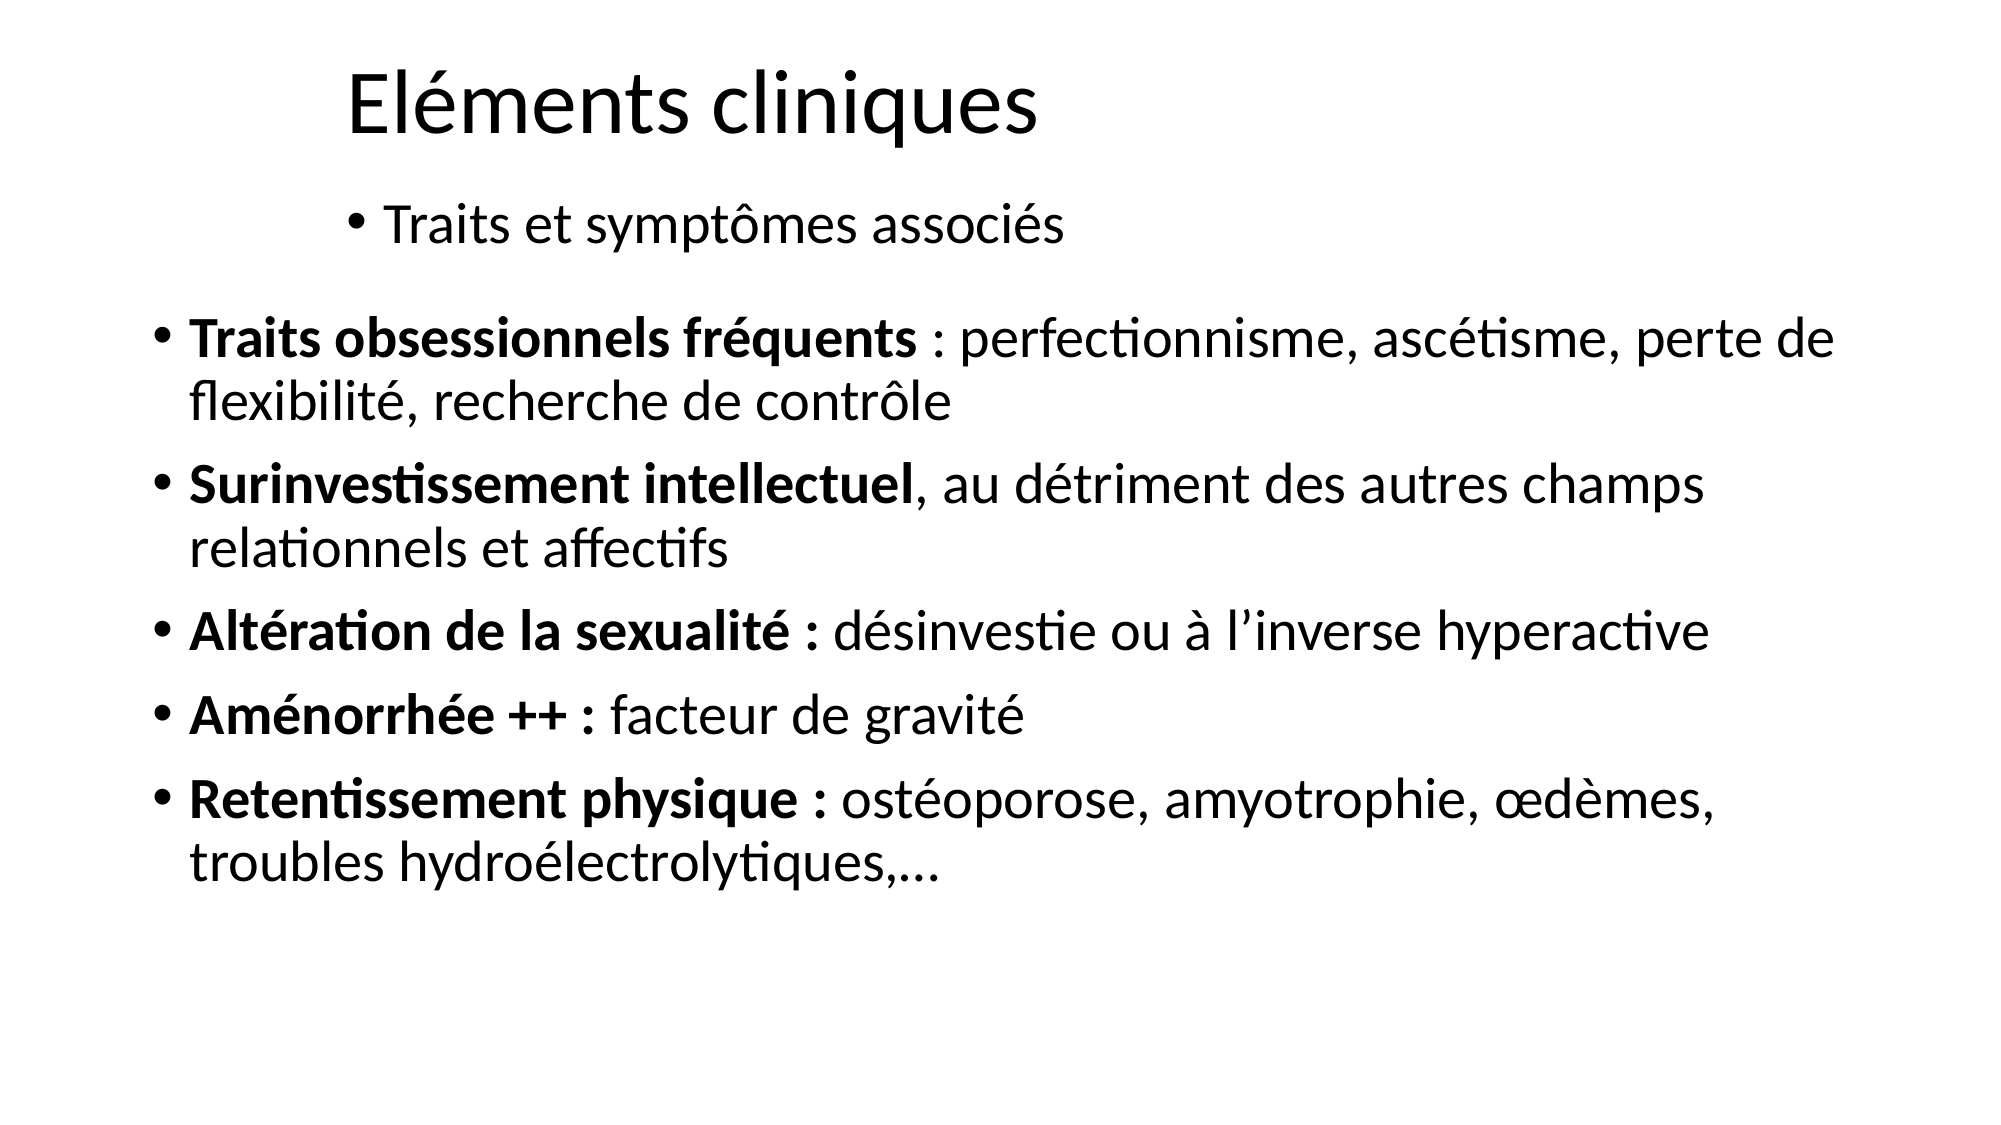

# Eléments cliniques
Traits et symptômes associés
Traits obsessionnels fréquents : perfectionnisme, ascétisme, perte de flexibilité, recherche de contrôle
Surinvestissement intellectuel, au détriment des autres champs relationnels et affectifs
Altération de la sexualité : désinvestie ou à l’inverse hyperactive
Aménorrhée ++ : facteur de gravité
Retentissement physique : ostéoporose, amyotrophie, œdèmes, troubles hydroélectrolytiques,…